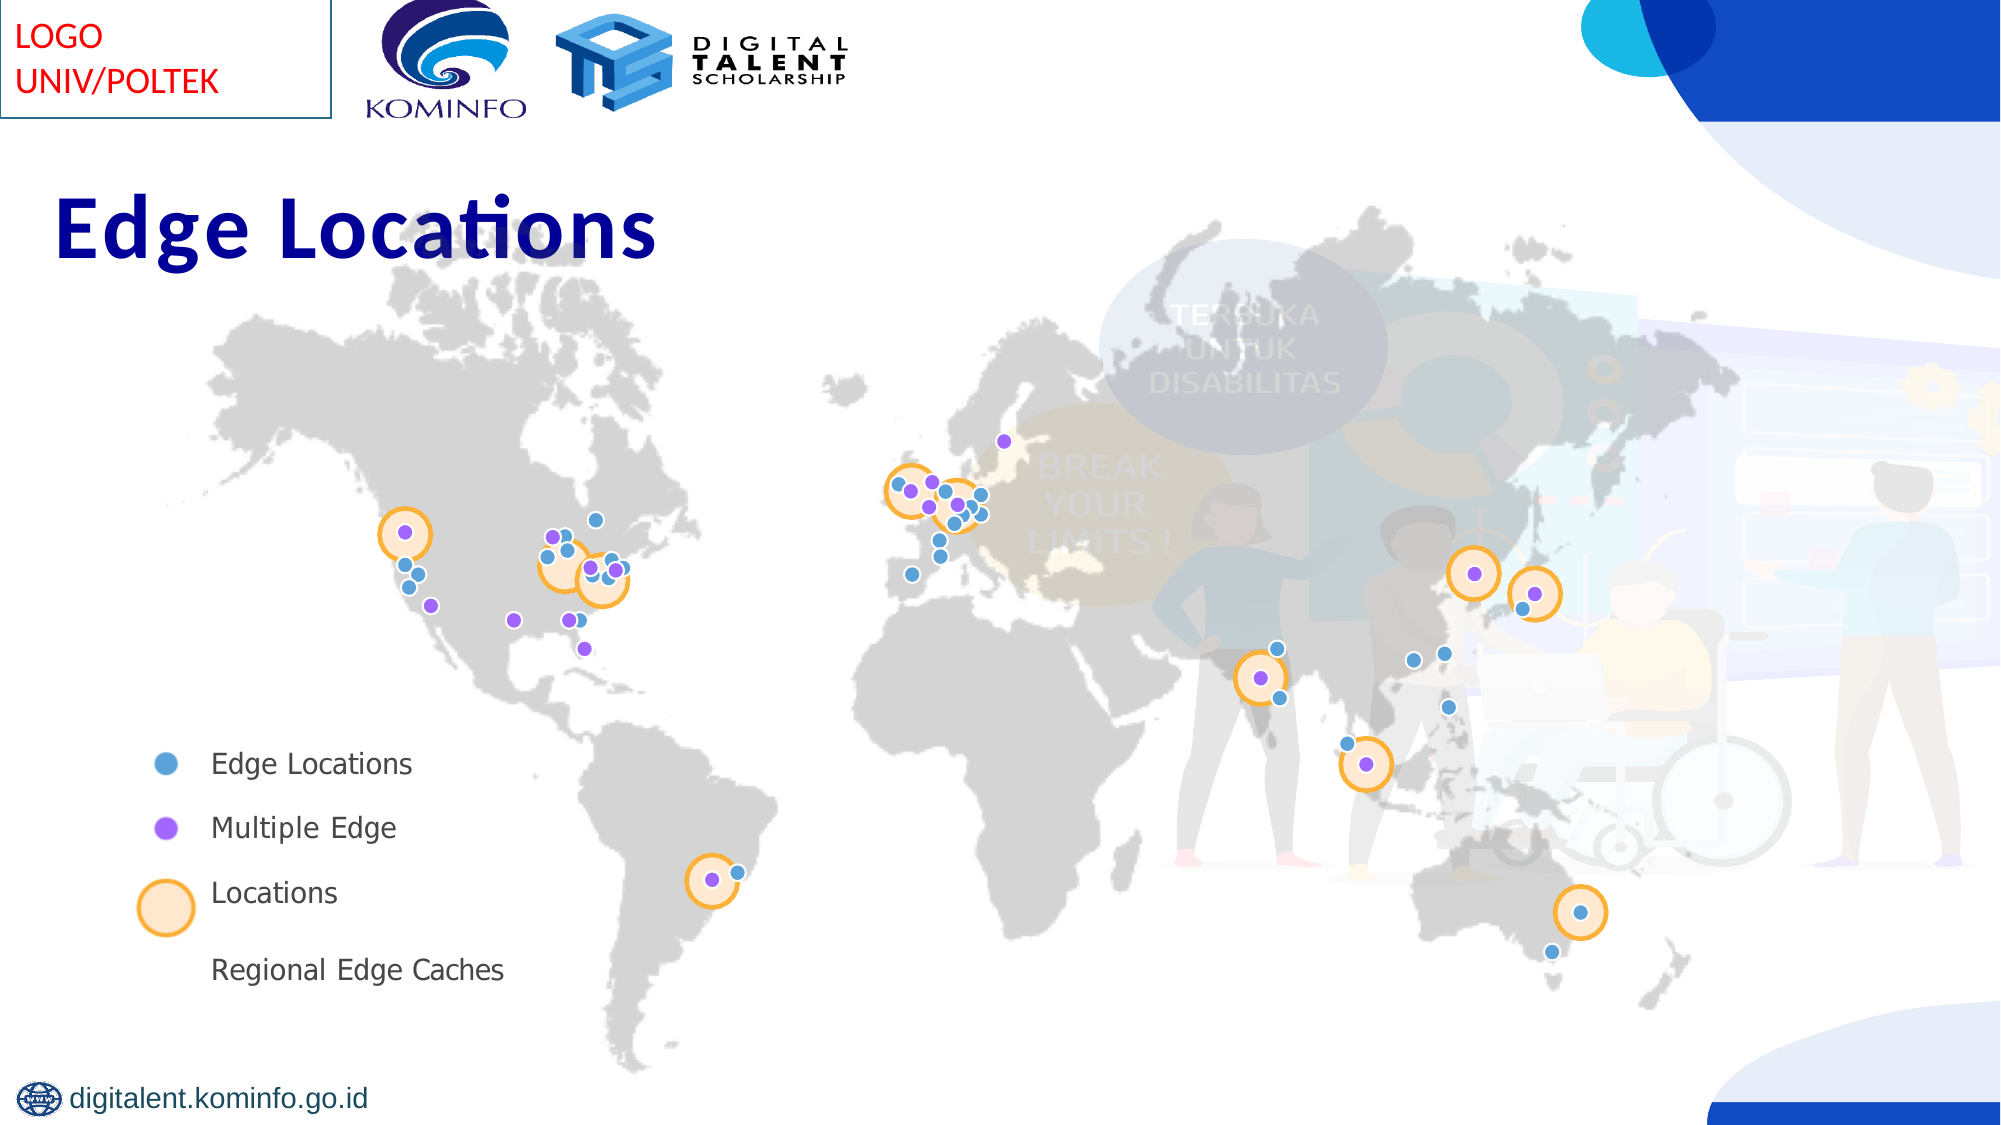

# Edge Locations

Edge Locations  Multiple Edge Locations

Regional Edge Caches